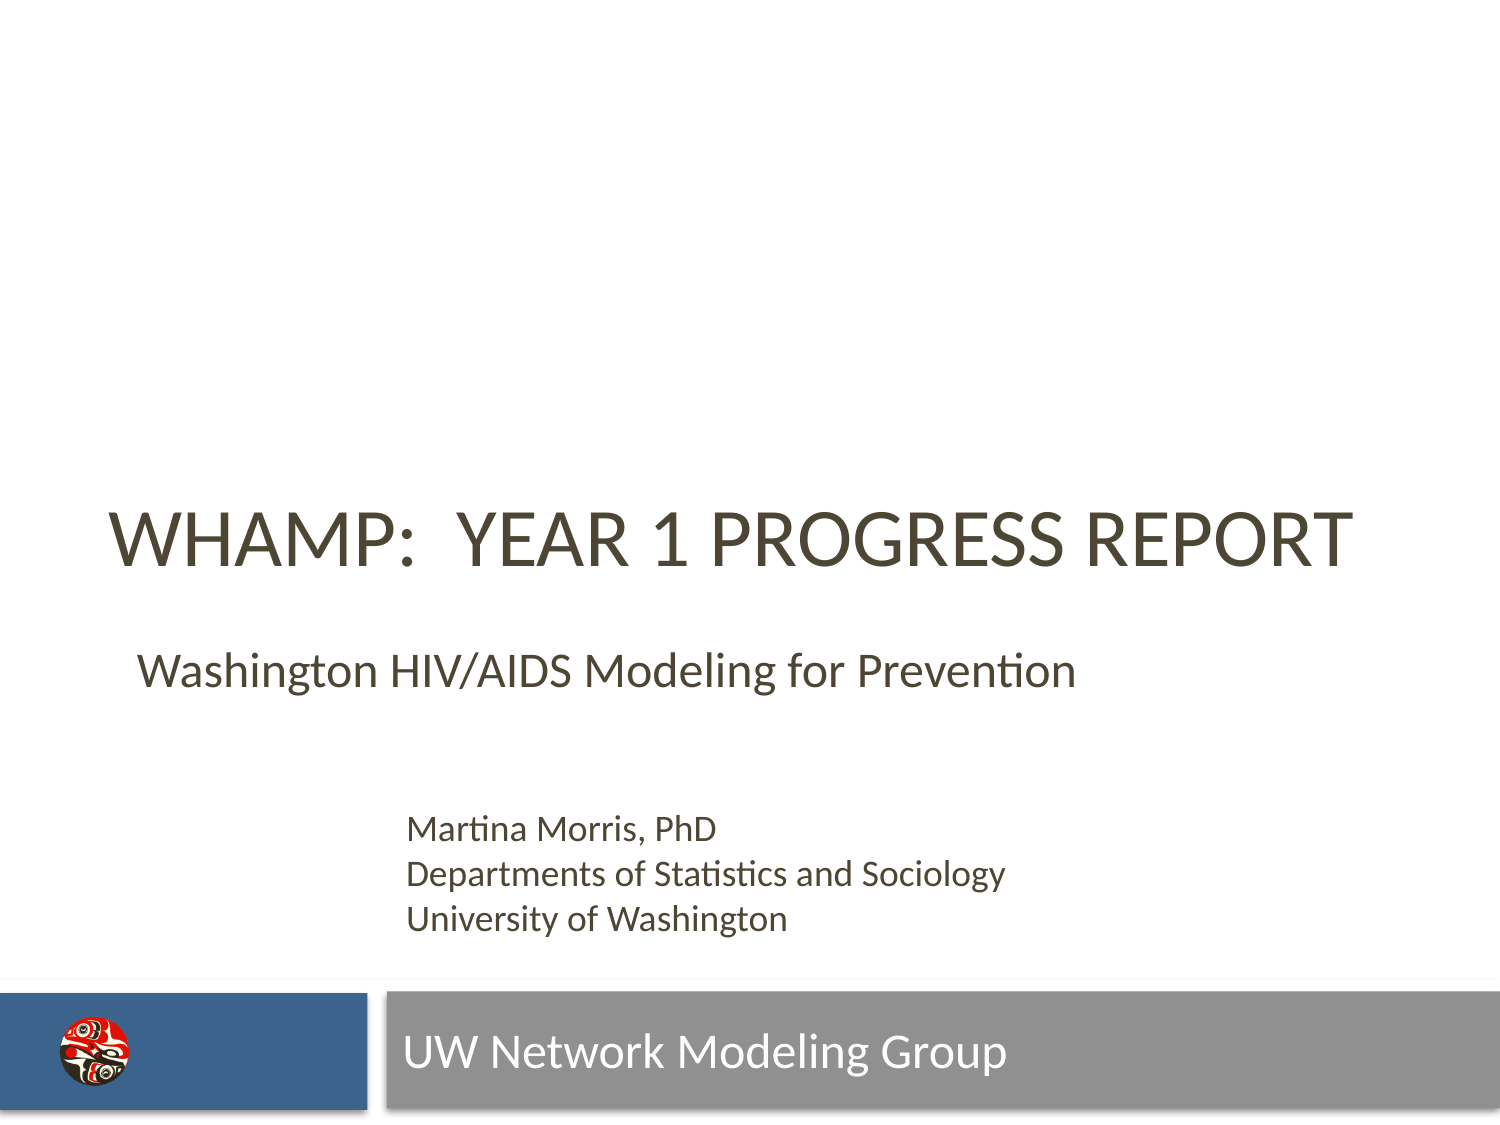

# WHAMP:  Year 1 Progress report
Washington HIV/AIDS Modeling for Prevention
Martina Morris, PhD
Departments of Statistics and Sociology
University of Washington
UW Network Modeling Group